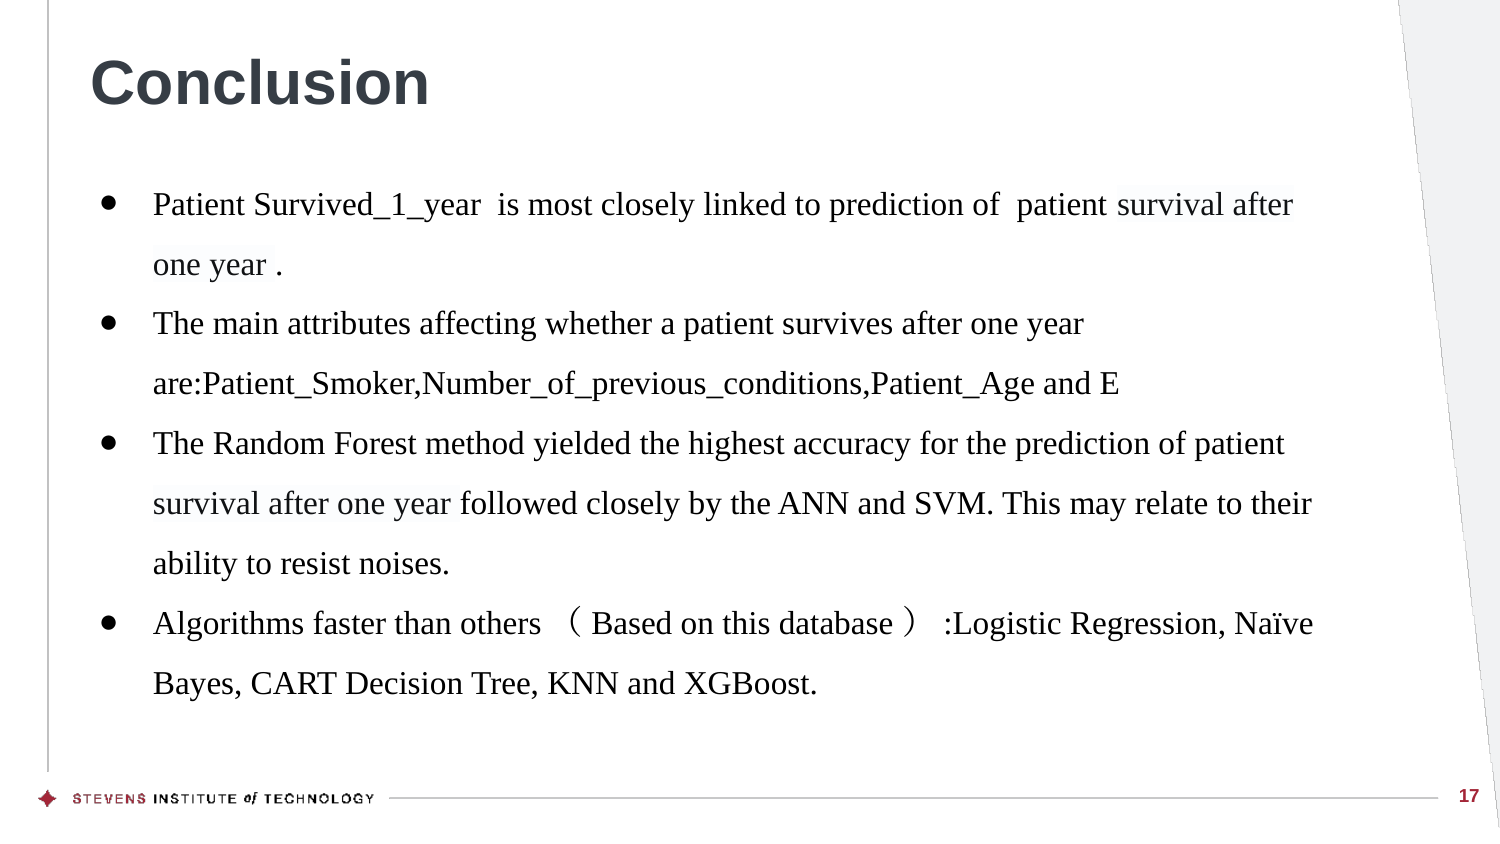

# Conclusion
Patient Survived_1_year  is most closely linked to prediction of  patient survival after one year .
The main attributes affecting whether a patient survives after one year are:Patient_Smoker,Number_of_previous_conditions,Patient_Age and E
The Random Forest method yielded the highest accuracy for the prediction of patient survival after one year followed closely by the ANN and SVM. This may relate to their ability to resist noises.
Algorithms faster than others（Based on this database）:Logistic Regression, Naïve Bayes, CART Decision Tree, KNN and XGBoost.

17